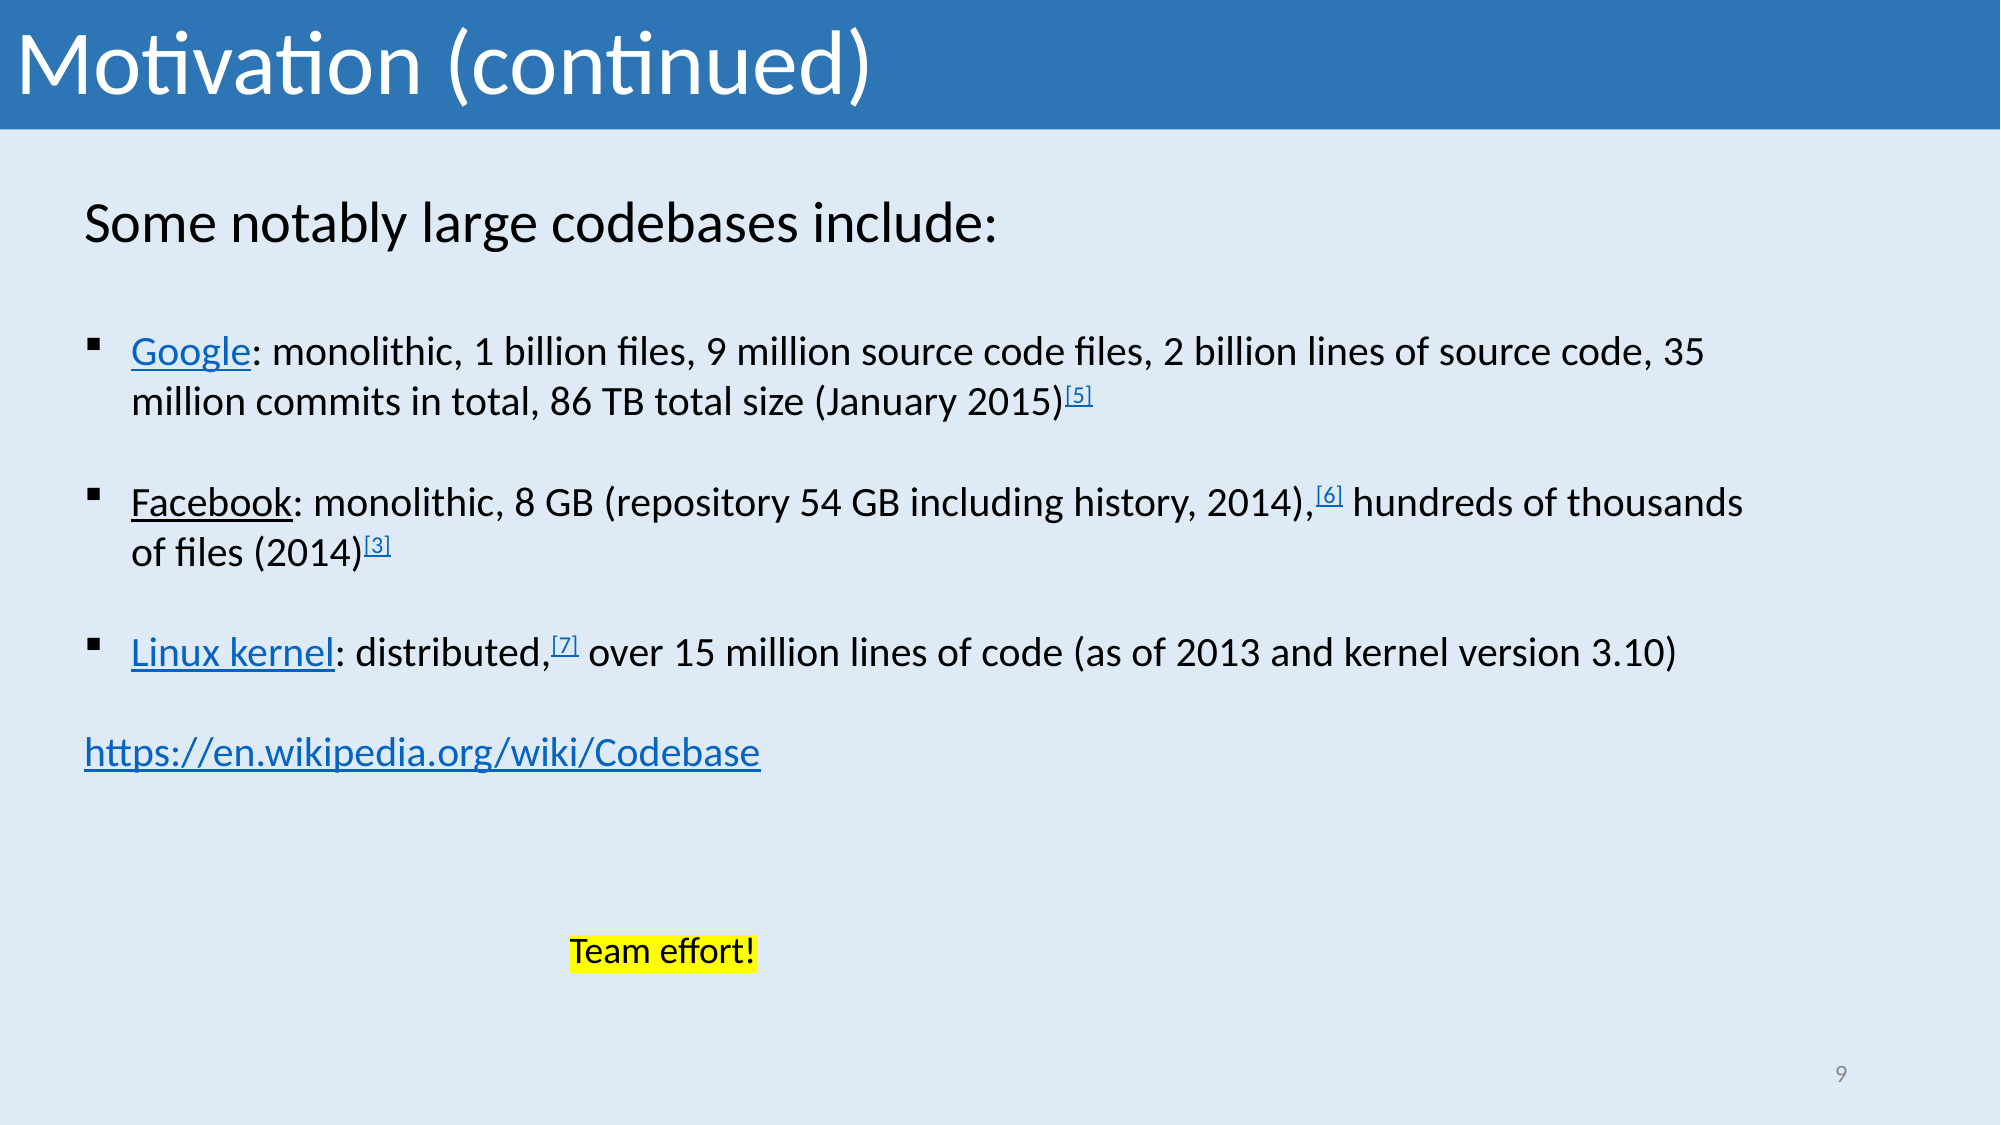

# Motivation (continued)
Some notably large codebases include:

Google: monolithic, 1 billion files, 9 million source code files, 2 billion lines of source code, 35 million commits in total, 86 TB total size (January 2015)[5]

Facebook: monolithic, 8 GB (repository 54 GB including history, 2014),[6] hundreds of thousands of files (2014)[3]

Linux kernel: distributed,[7] over 15 million lines of code (as of 2013 and kernel version 3.10)

https://en.wikipedia.org/wiki/Codebase
Team effort!
9